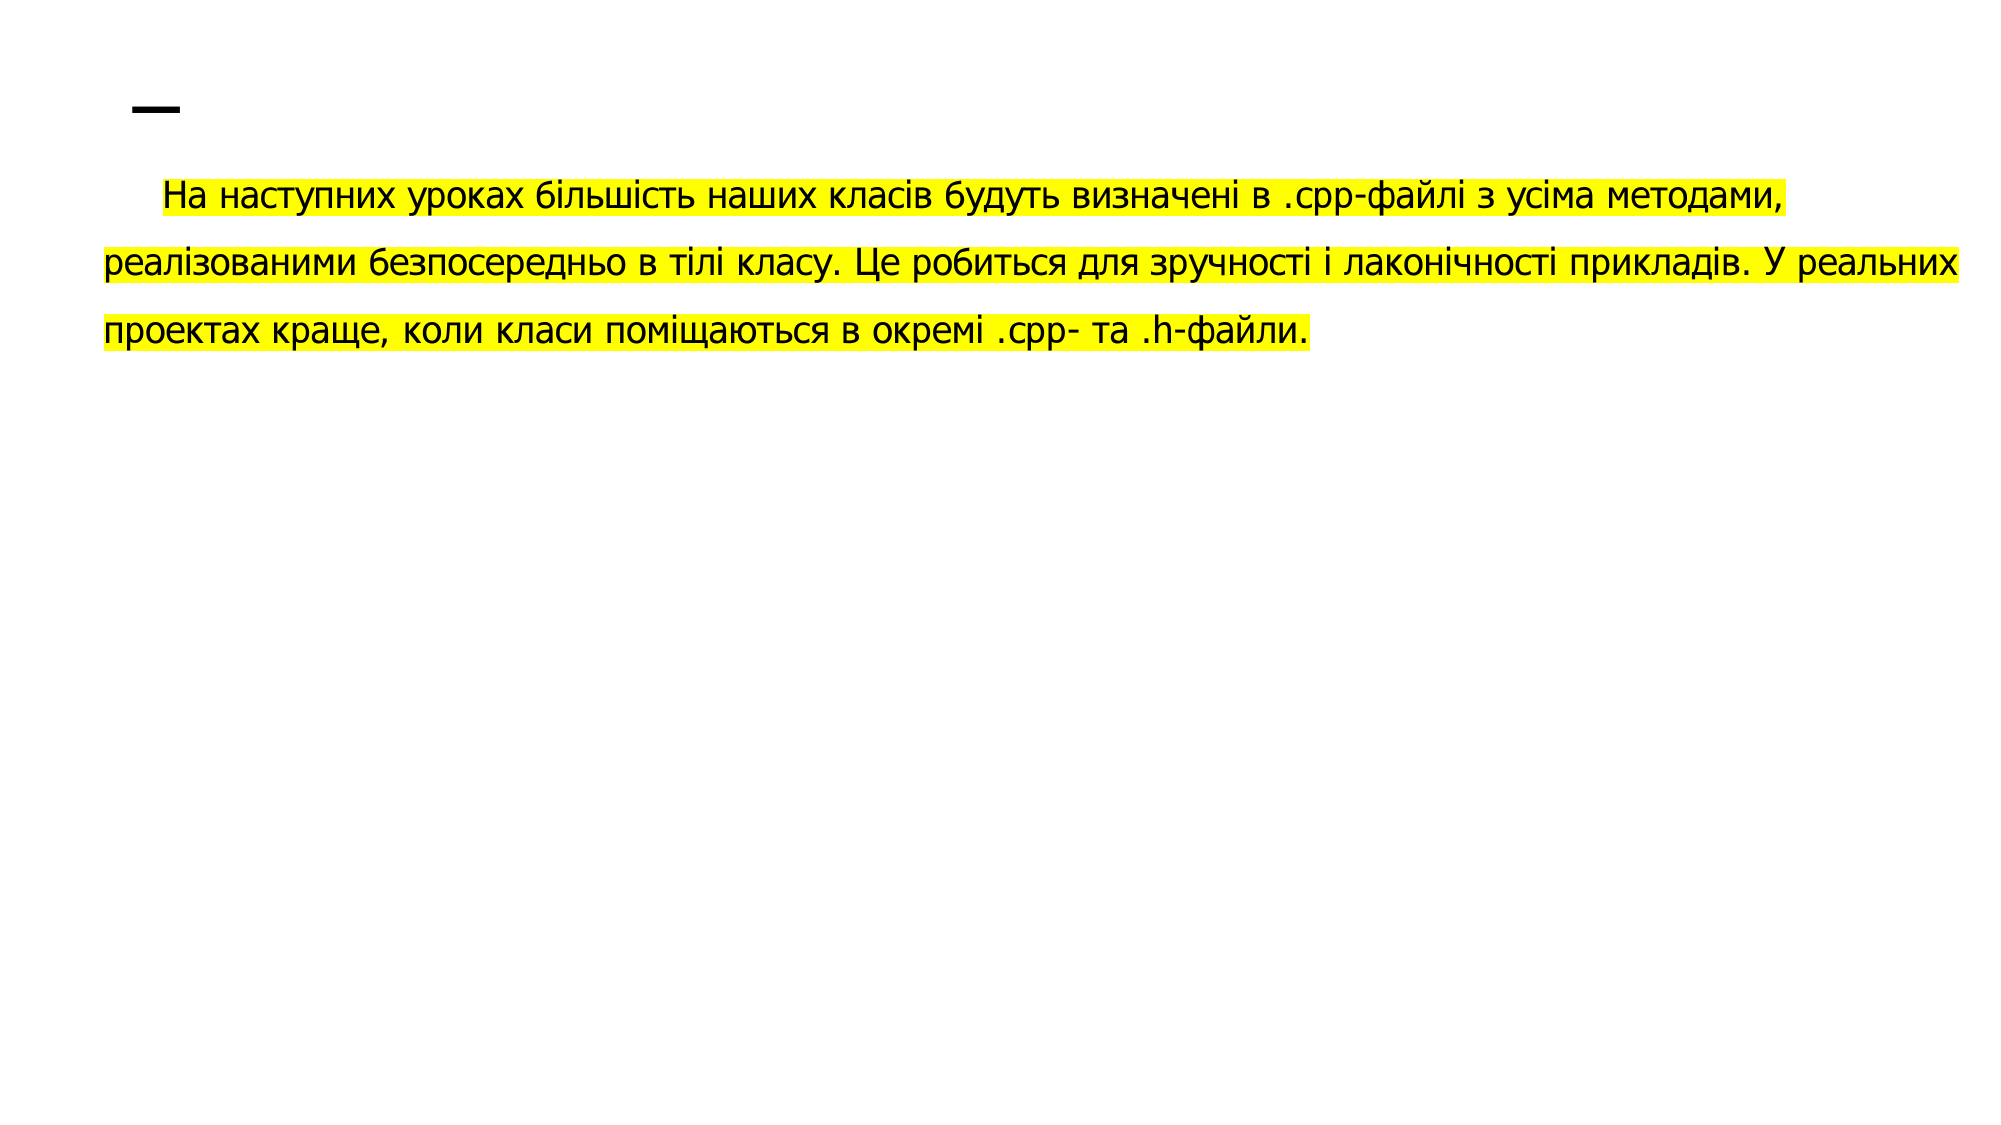

# _
На наступних уроках більшість наших класів будуть визначені в .cpp-файлі з усіма методами, реалізованими безпосередньо в тілі класу. Це робиться для зручності і лаконічності прикладів. У реальних проектах краще, коли класи поміщаються в окремі .cpp- та .h-файли.